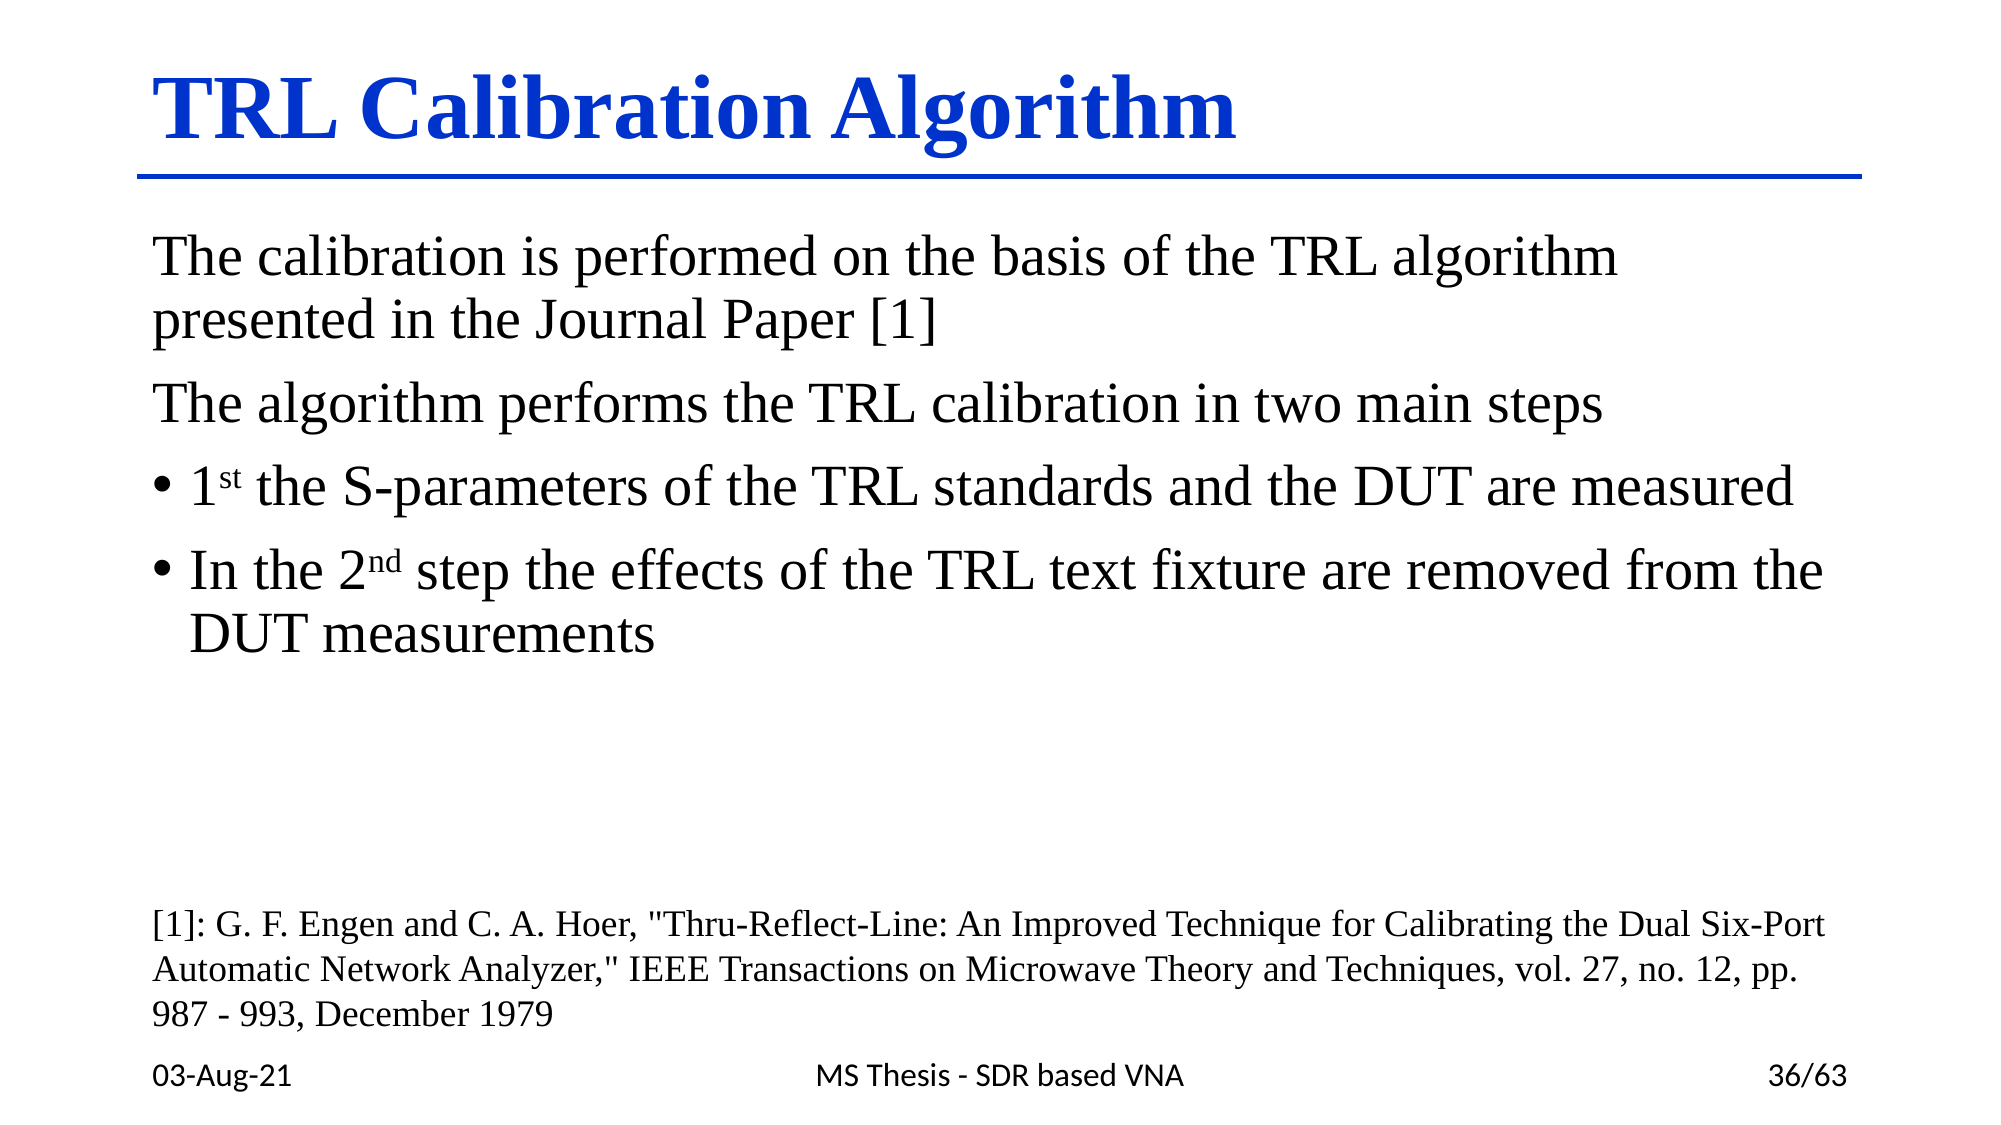

# TRL Calibration Algorithm
The calibration is performed on the basis of the TRL algorithm presented in the Journal Paper [1]
The algorithm performs the TRL calibration in two main steps
1st the S-parameters of the TRL standards and the DUT are measured
In the 2nd step the effects of the TRL text fixture are removed from the DUT measurements
[1]: G. F. Engen and C. A. Hoer, "Thru-Reflect-Line: An Improved Technique for Calibrating the Dual Six-Port Automatic Network Analyzer," IEEE Transactions on Microwave Theory and Techniques, vol. 27, no. 12, pp. 987 - 993, December 1979
03-Aug-21
MS Thesis - SDR based VNA
36/63